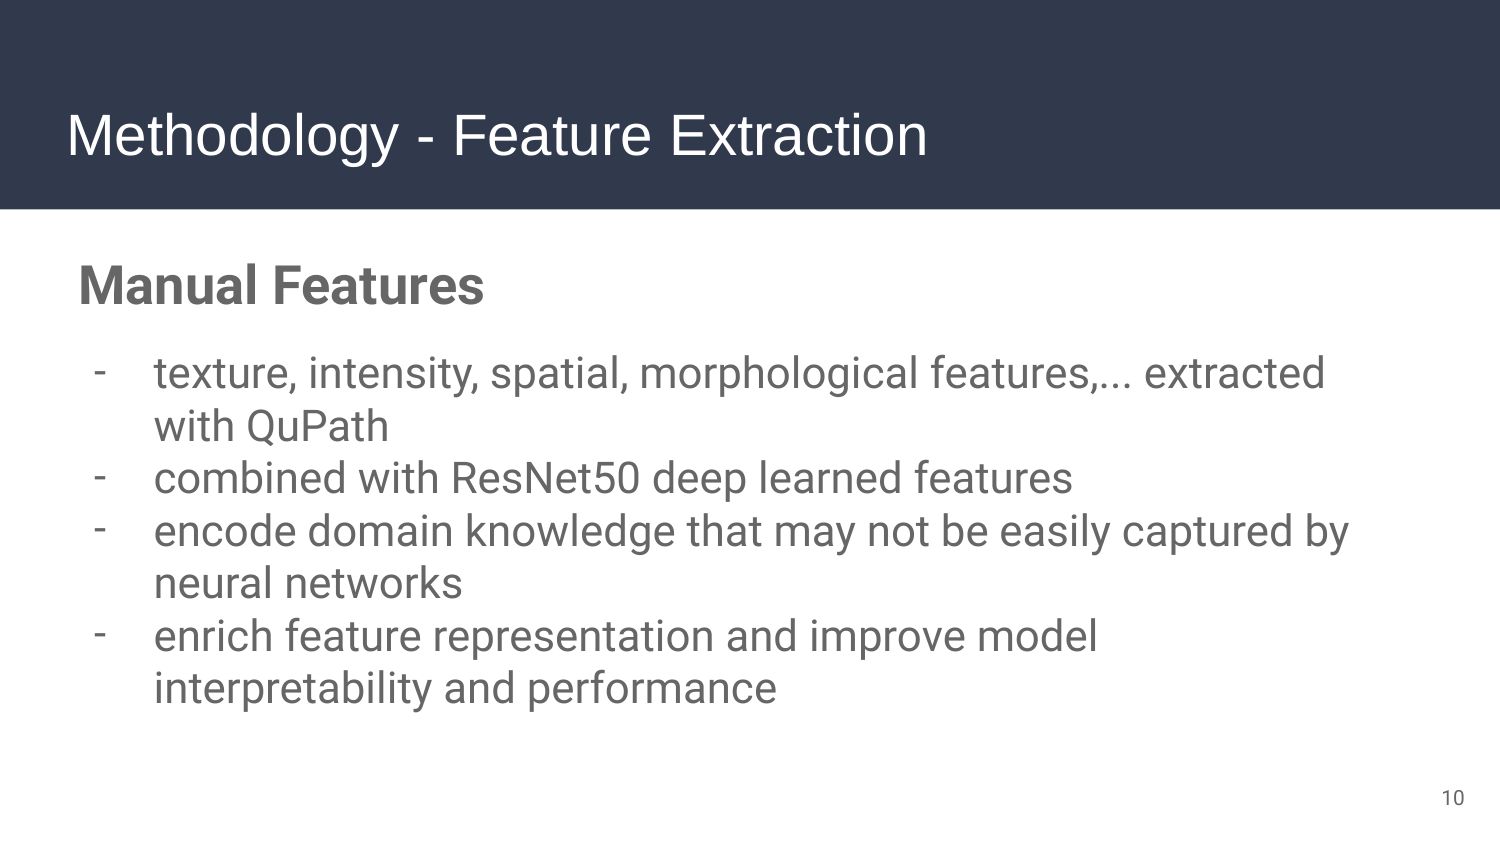

# Methodology - Feature Extraction
Manual Features

texture, intensity, spatial, morphological features,... extracted with QuPath
combined with ResNet50 deep learned features
encode domain knowledge that may not be easily captured by neural networks
enrich feature representation and improve model interpretability and performance
10